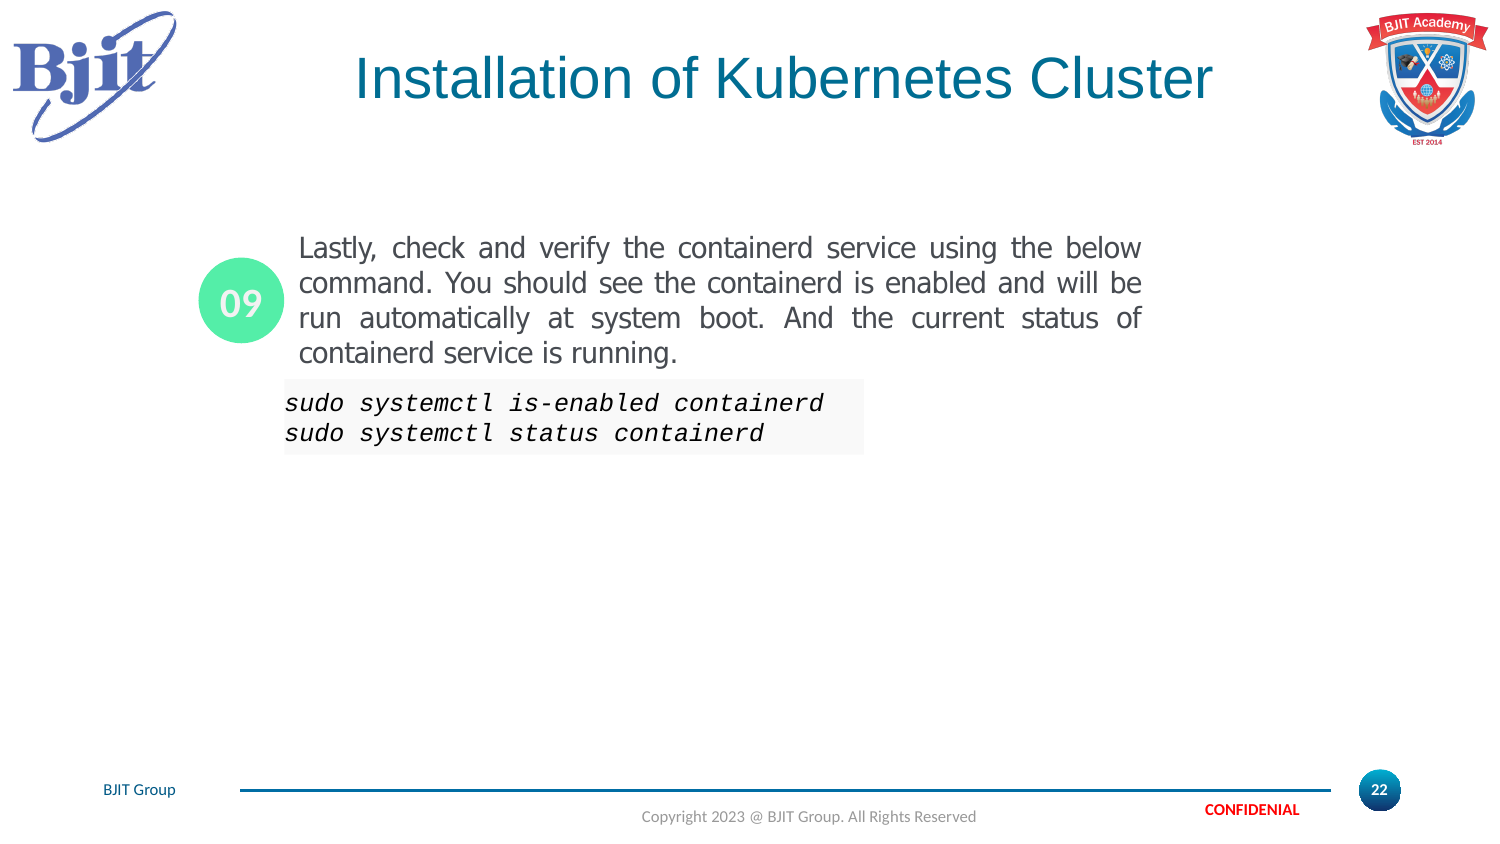

# Installation of Kubernetes Cluster
Lastly, check and verify the containerd service using the below command. You should see the containerd is enabled and will be run automatically at system boot. And the current status of containerd service is running.
09
sudo systemctl is-enabled containerd
sudo systemctl status containerd